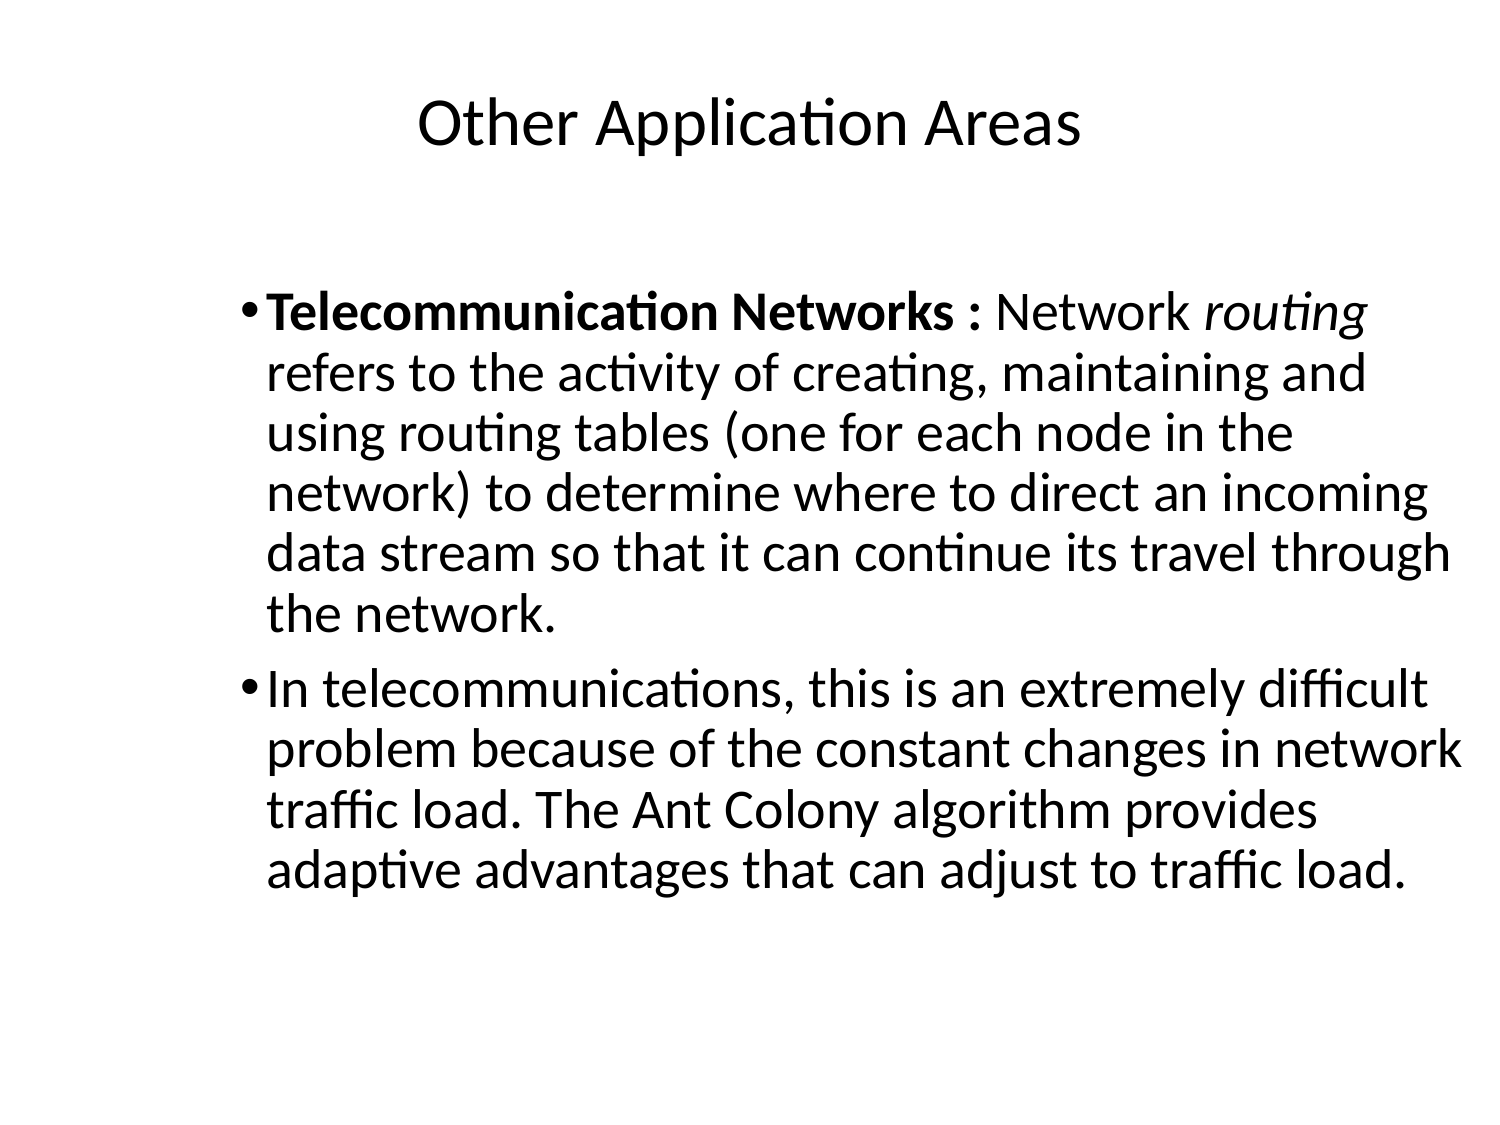

# Other Application Areas
Telecommunication Networks : Network routing refers to the activity of creating, maintaining and using routing tables (one for each node in the network) to determine where to direct an incoming data stream so that it can continue its travel through the network.
In telecommunications, this is an extremely difficult problem because of the constant changes in network traffic load. The Ant Colony algorithm provides adaptive advantages that can adjust to traffic load.
42